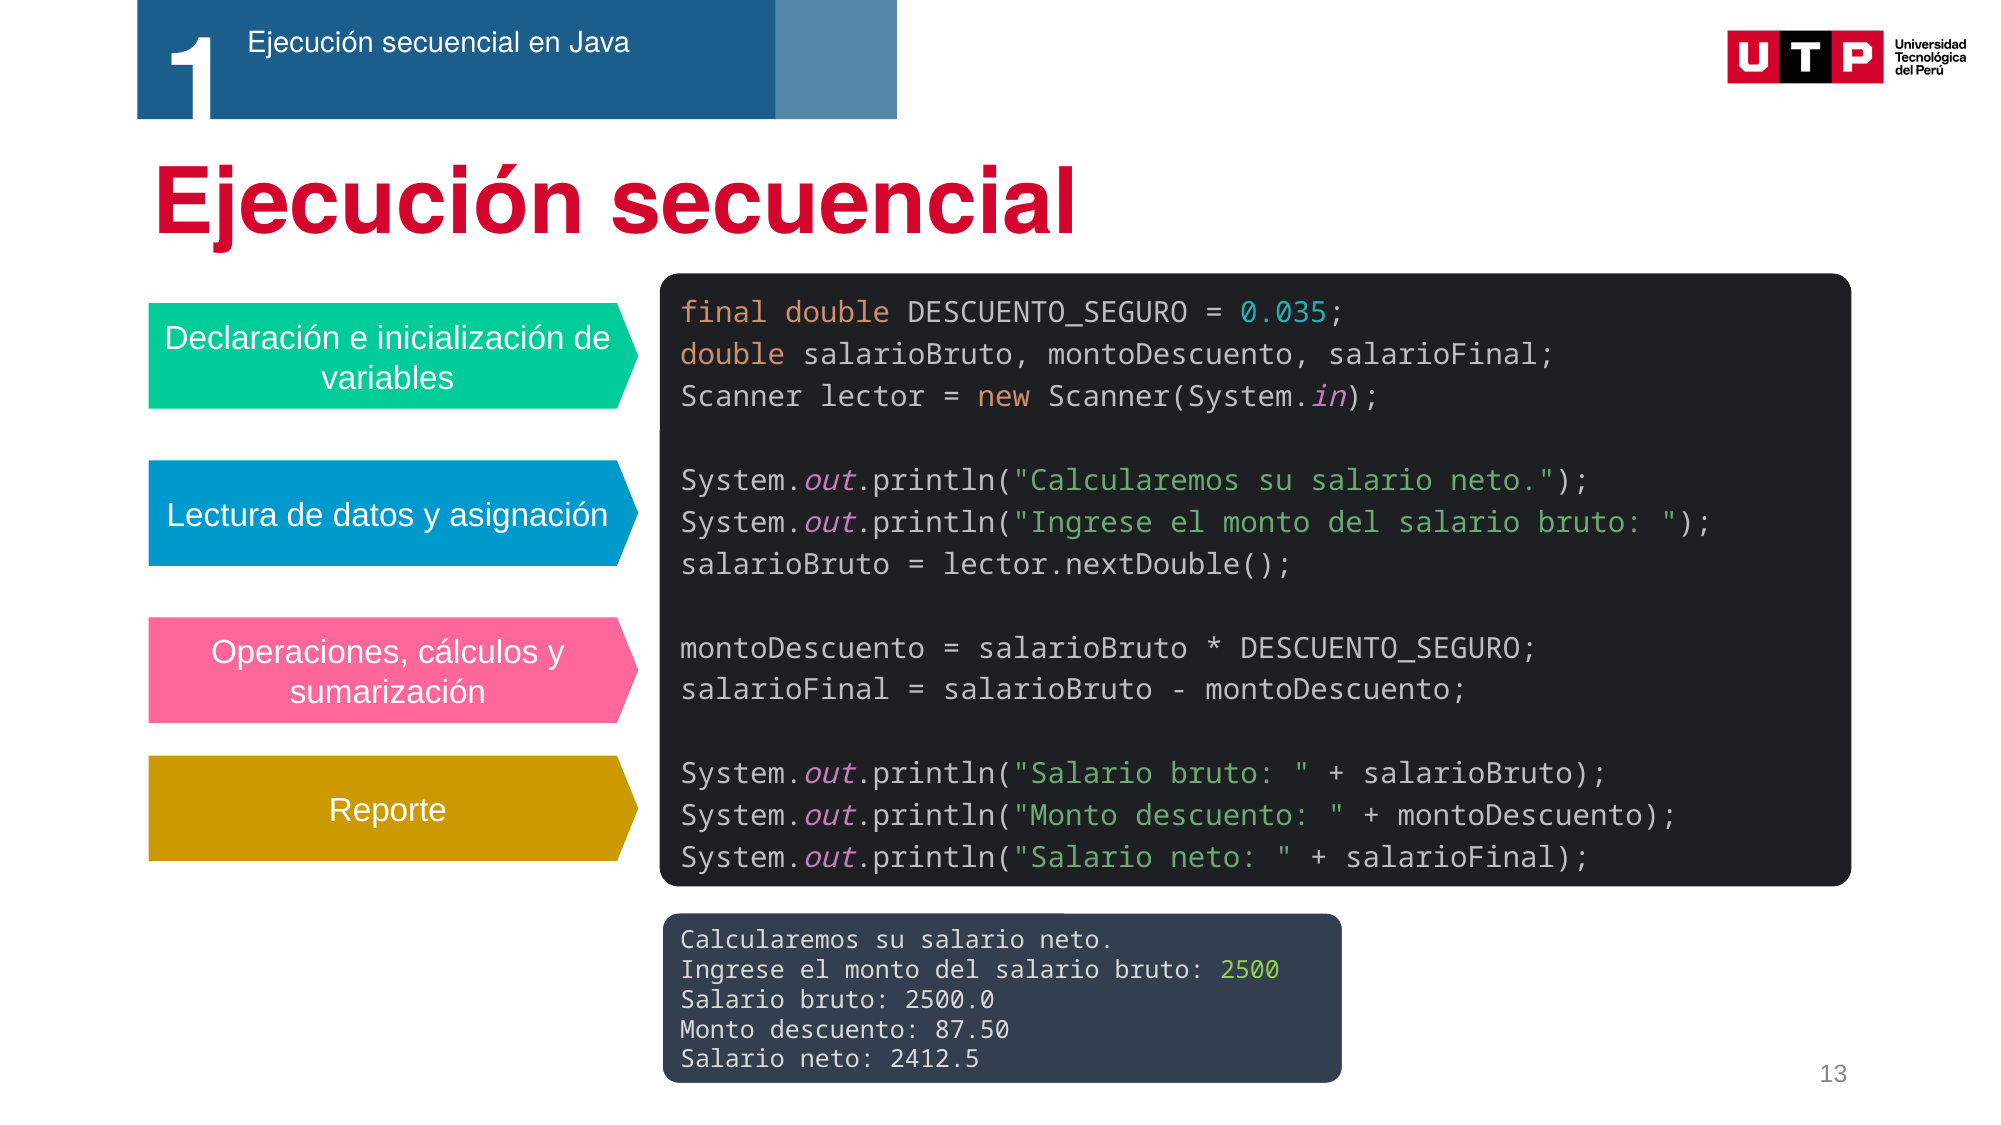

1

Ejecución secuencial en Java
# Ejecución secuencial
final double DESCUENTO_SEGURO = 0.035;
double salarioBruto, montoDescuento, salarioFinal;
Scanner lector = new Scanner(System.in);
System.out.println("Calcularemos su salario neto.");
System.out.println("Ingrese el monto del salario bruto: ");
salarioBruto = lector.nextDouble();

montoDescuento = salarioBruto * DESCUENTO_SEGURO;
salarioFinal = salarioBruto - montoDescuento;
System.out.println("Salario bruto: " + salarioBruto);
System.out.println("Monto descuento: " + montoDescuento);
System.out.println("Salario neto: " + salarioFinal);
Declaración e inicialización de variables
Lectura de datos y asignación
Operaciones, cálculos y sumarización
Reporte
Calcularemos su salario neto.
Ingrese el monto del salario bruto: 2500
Salario bruto: 2500.0
Monto descuento: 87.50
Salario neto: 2412.5
13